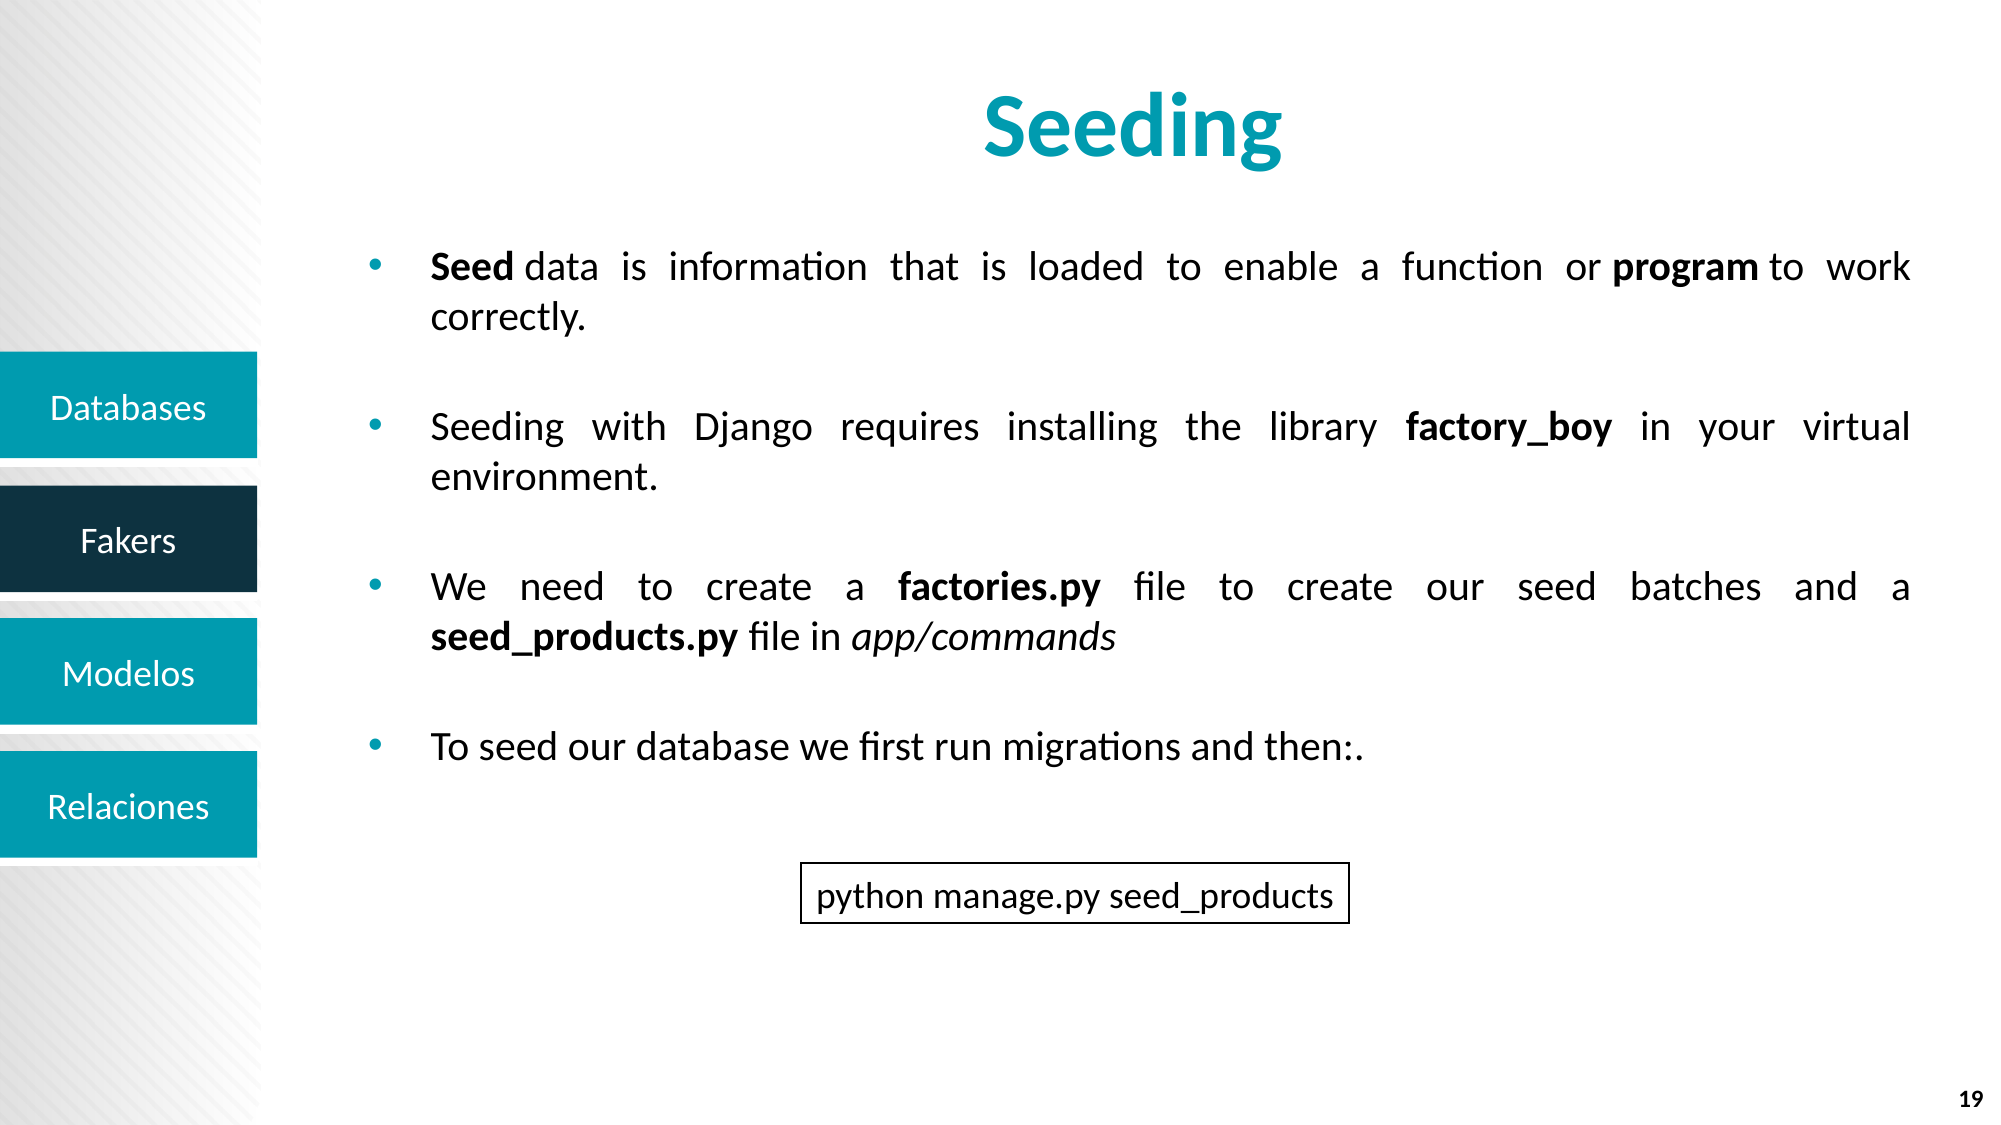

# Seeding
Seed data is information that is loaded to enable a function or program to work correctly.

Seeding with Django requires installing the library factory_boy in your virtual environment.

We need to create a factories.py file to create our seed batches and a seed_products.py file in app/commands

To seed our database we first run migrations and then:.

python manage.py seed_products
19